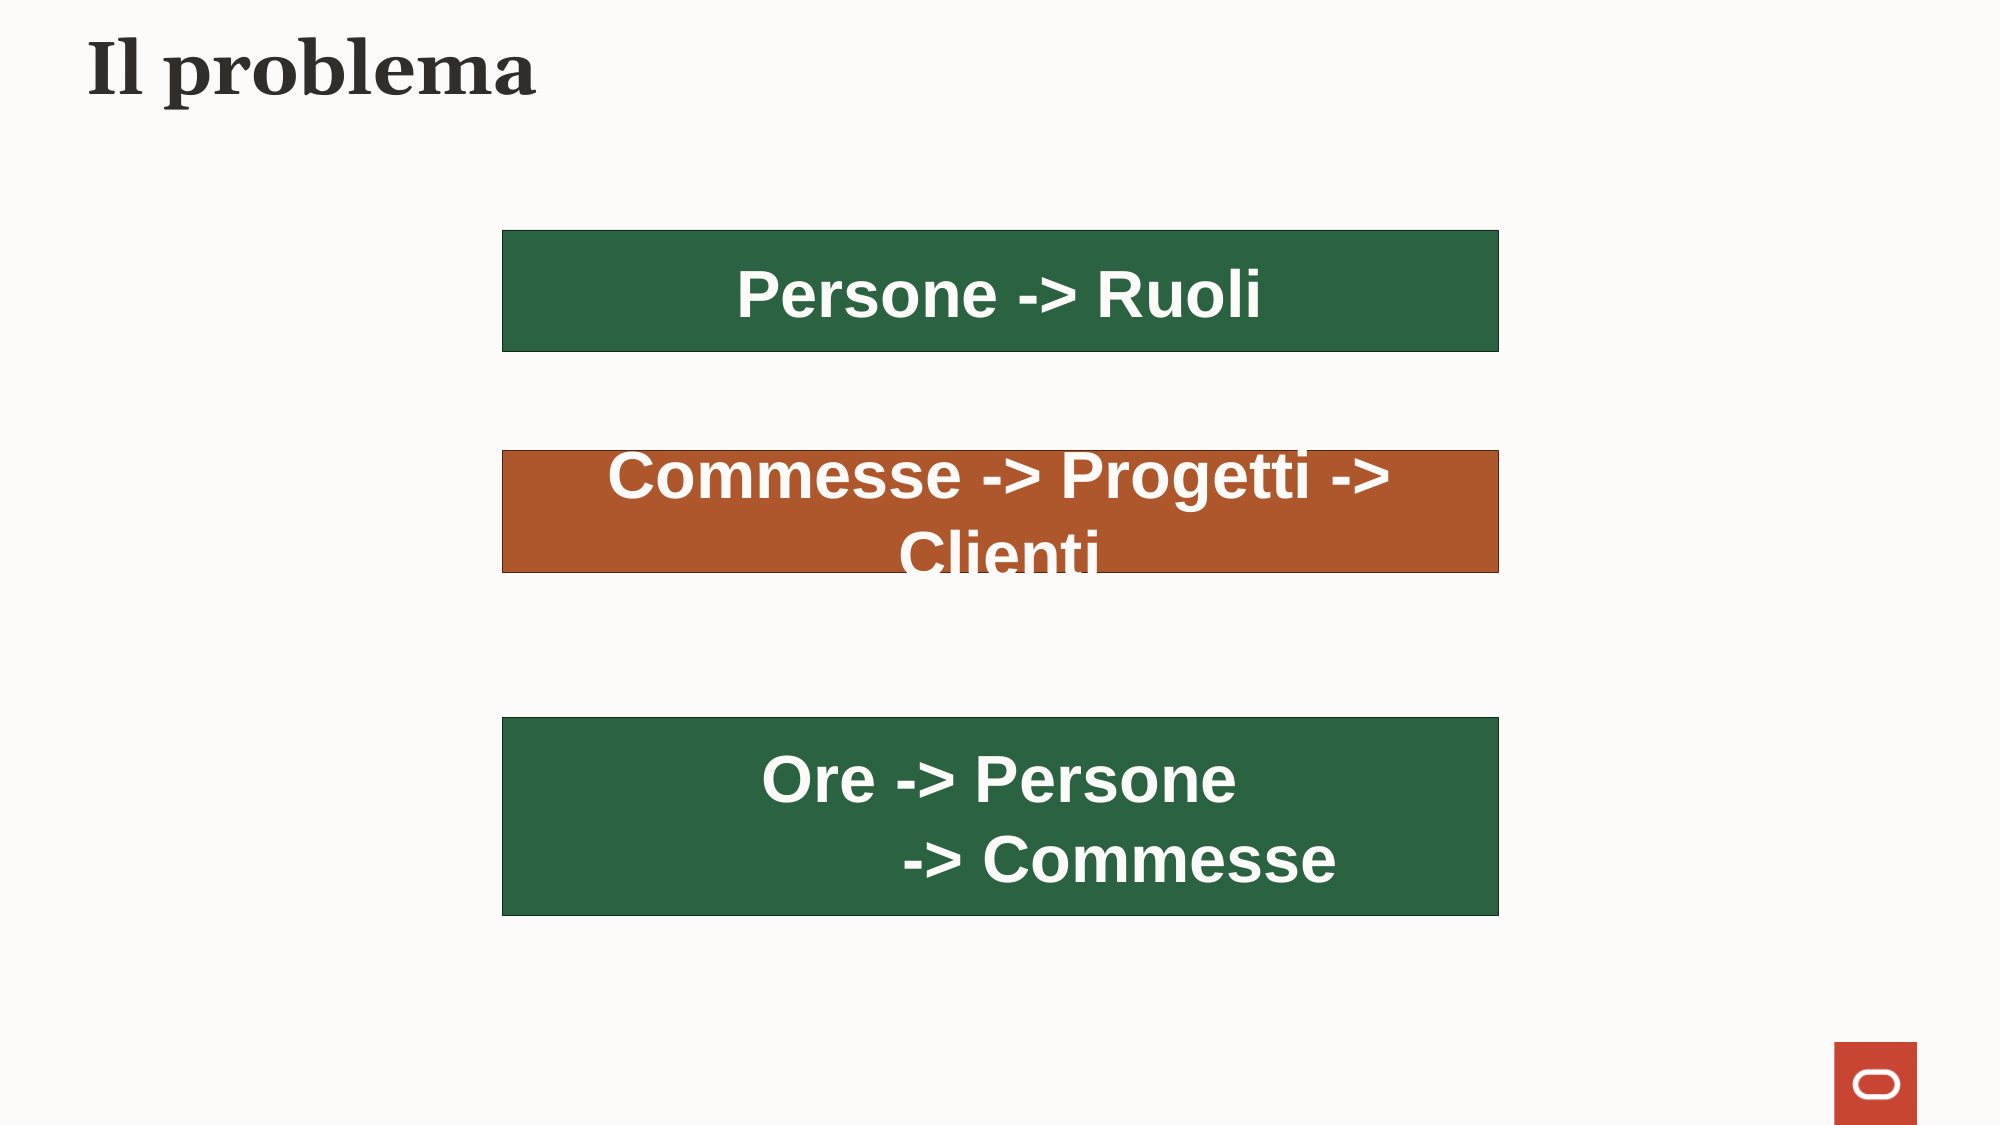

Il problema
Persone -> Ruoli
Commesse -> Progetti -> Clienti
Ore -> Persone
             -> Commesse